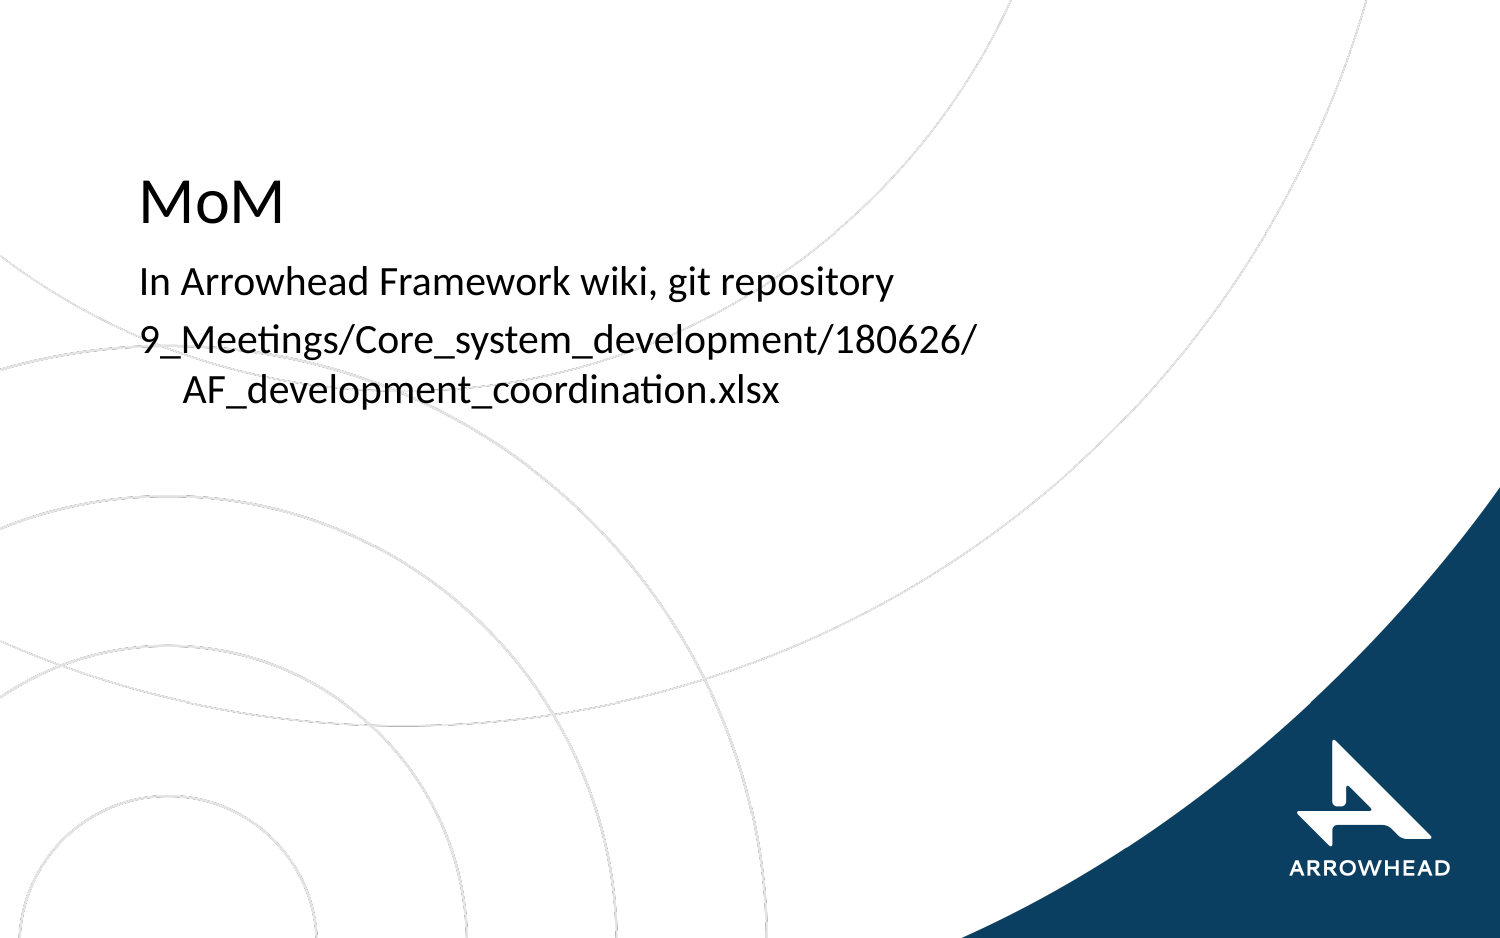

5
# MoM
In Arrowhead Framework wiki, git repository
9_Meetings/Core_system_development/180626/AF_development_coordination.xlsx